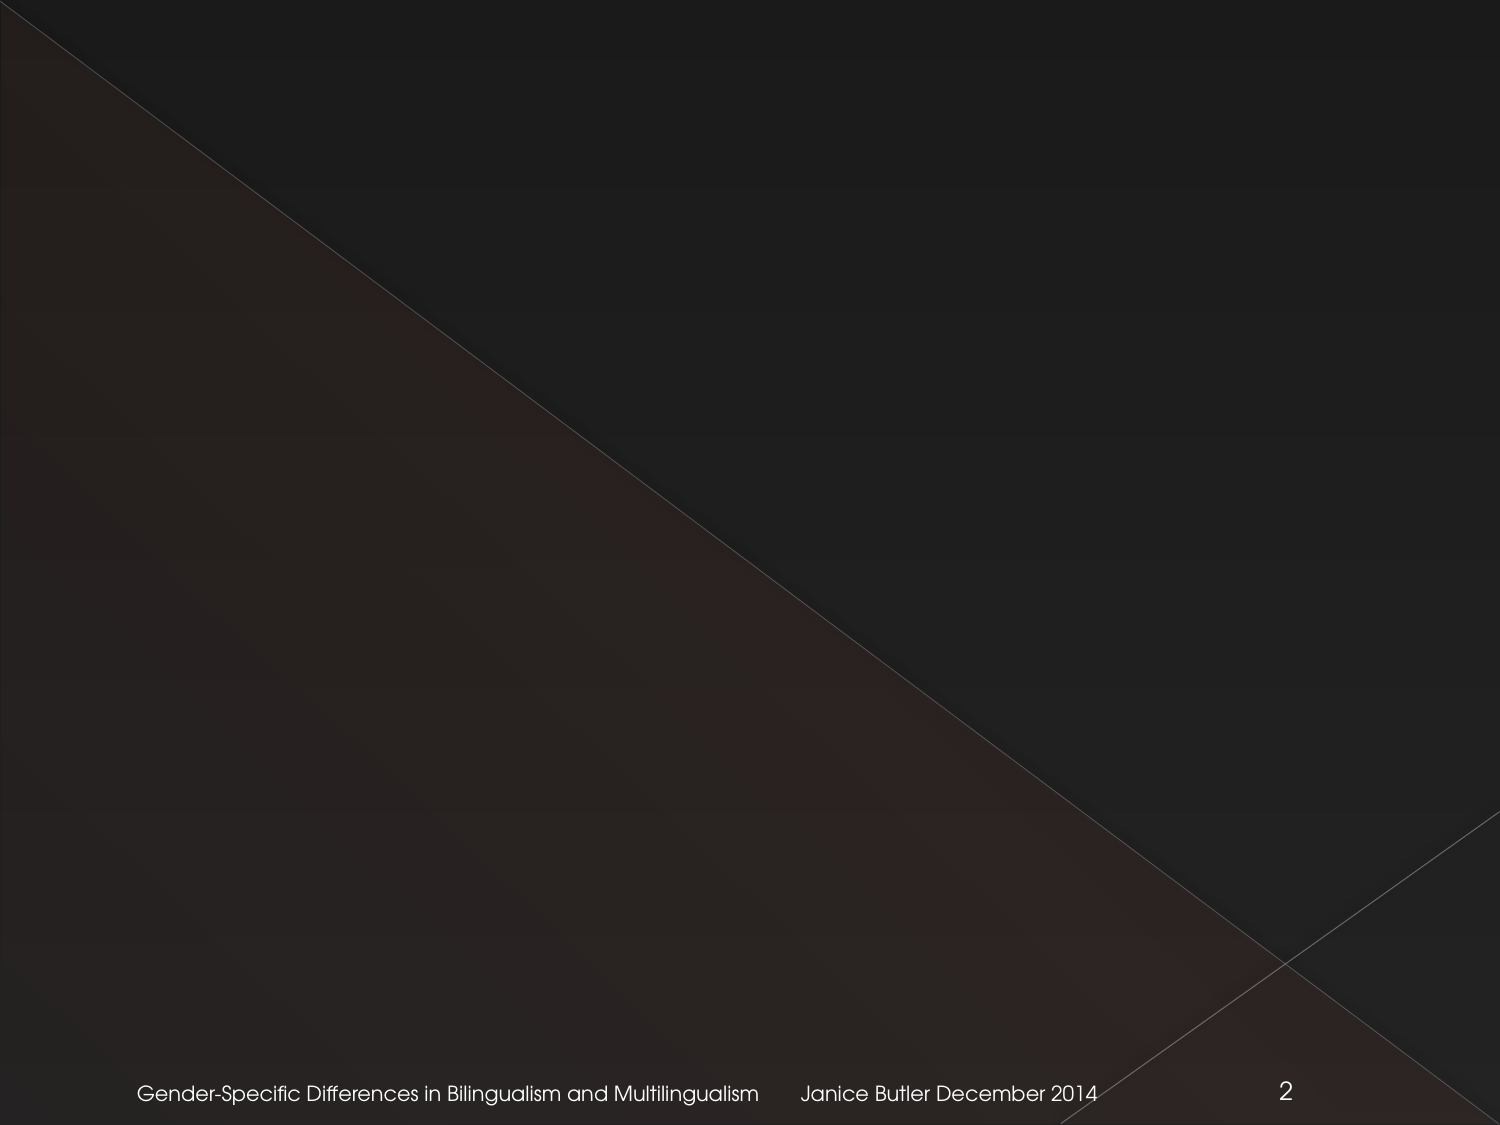

Janice Butler December 2014
2
Gender-Specific Differences in Bilingualism and Multilingualism